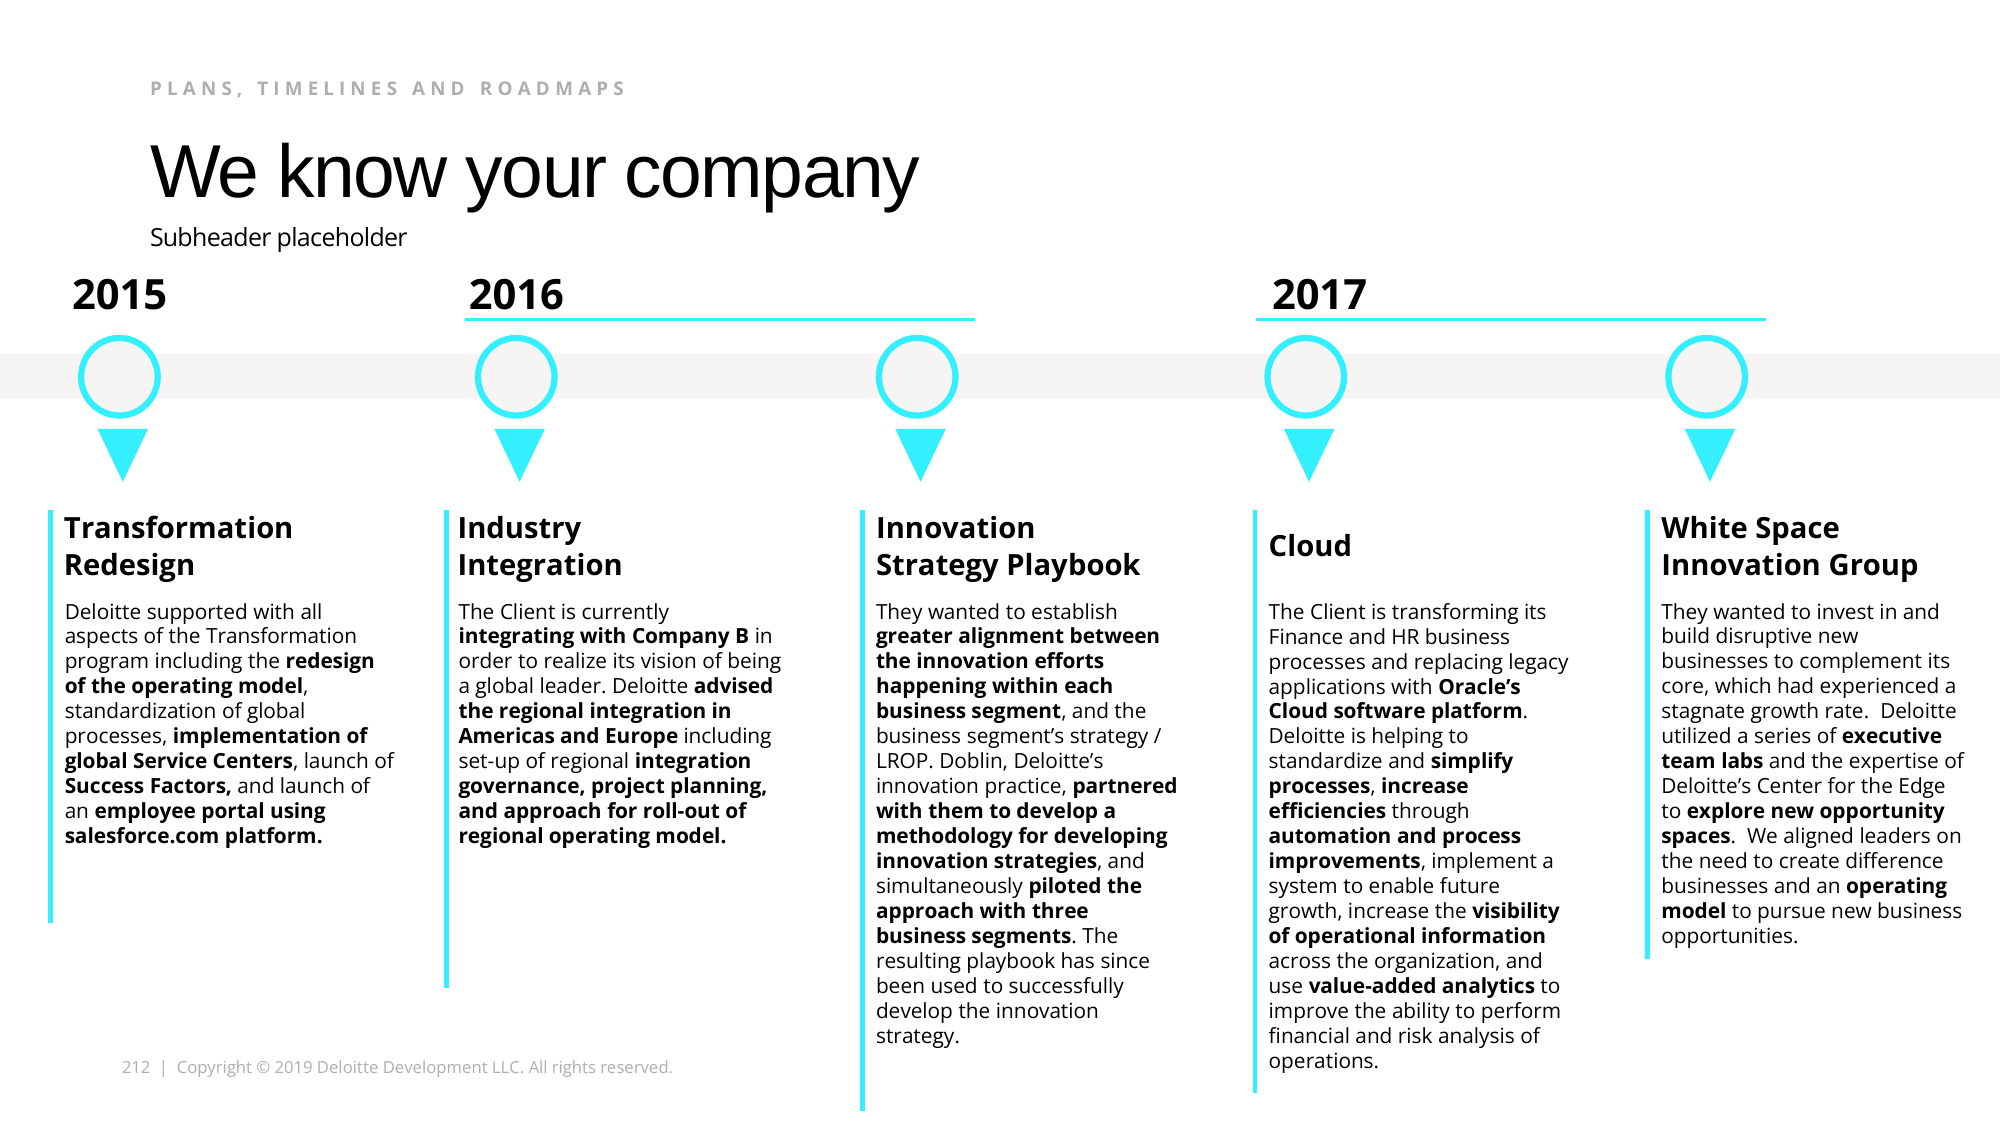

Plans, timelines and roadmaps
# We know your company
Subheader placeholder
2017
2015

2016

Transformation
Redesign
Industry Integration
Innovation Strategy Playbook
Cloud
White Space Innovation Group
Deloitte supported with all aspects of the Transformation program including the redesign of the operating model, standardization of global processes, implementation of global Service Centers, launch of Success Factors, and launch of an employee portal using salesforce.com platform.
The Client is currently integrating with Company B in order to realize its vision of being a global leader. Deloitte advised the regional integration in Americas and Europe including set-up of regional integration governance, project planning, and approach for roll-out of regional operating model.
They wanted to establish greater alignment between the innovation efforts happening within each business segment, and the business segment’s strategy / LROP. Doblin, Deloitte’s innovation practice, partnered with them to develop a methodology for developing innovation strategies, and simultaneously piloted the approach with three business segments. The resulting playbook has since been used to successfully develop the innovation strategy.
The Client is transforming its Finance and HR business processes and replacing legacy applications with Oracle’s Cloud software platform. Deloitte is helping to standardize and simplify processes, increase efficiencies through automation and process improvements, implement a system to enable future growth, increase the visibility of operational information across the organization, and use value-added analytics to improve the ability to perform financial and risk analysis of operations.
They wanted to invest in and build disruptive new businesses to complement its core, which had experienced a stagnate growth rate.  Deloitte utilized a series of executive team labs and the expertise of Deloitte’s Center for the Edge to explore new opportunity spaces.  We aligned leaders on the need to create difference businesses and an operating model to pursue new business opportunities.